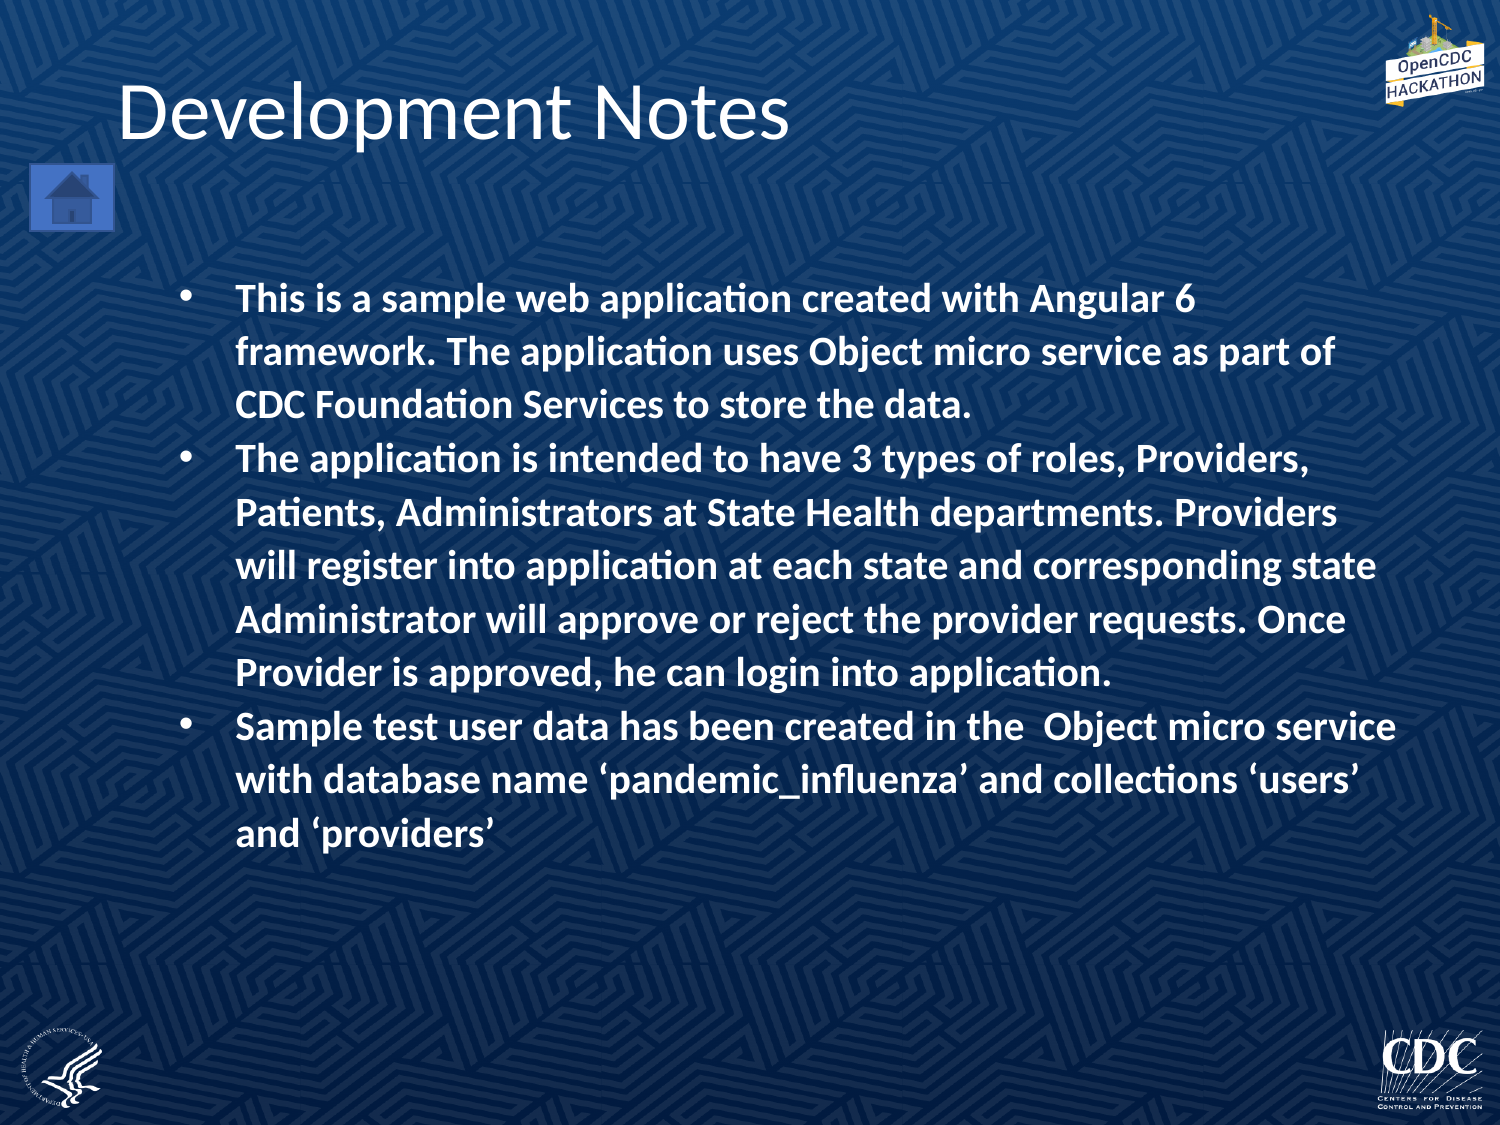

Development Notes

This is a sample web application created with Angular 6 framework. The application uses Object micro service as part of CDC Foundation Services to store the data.
The application is intended to have 3 types of roles, Providers, Patients, Administrators at State Health departments. Providers will register into application at each state and corresponding state Administrator will approve or reject the provider requests. Once Provider is approved, he can login into application.
Sample test user data has been created in the  Object micro service with database name ‘pandemic_influenza’ and collections ‘users’ and ‘providers’